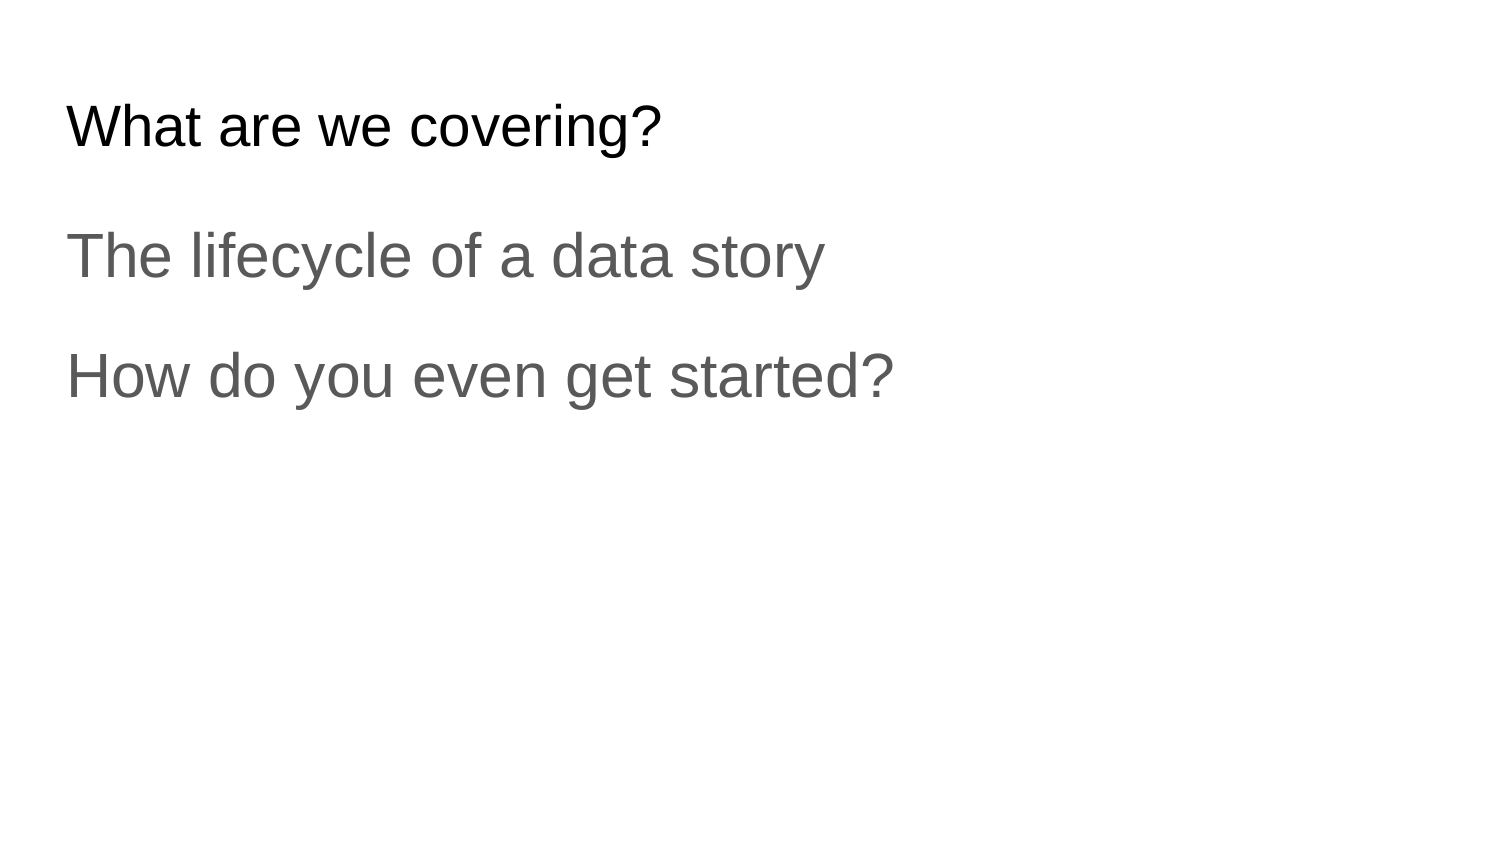

# What are we covering?
The lifecycle of a data story
How do you even get started?